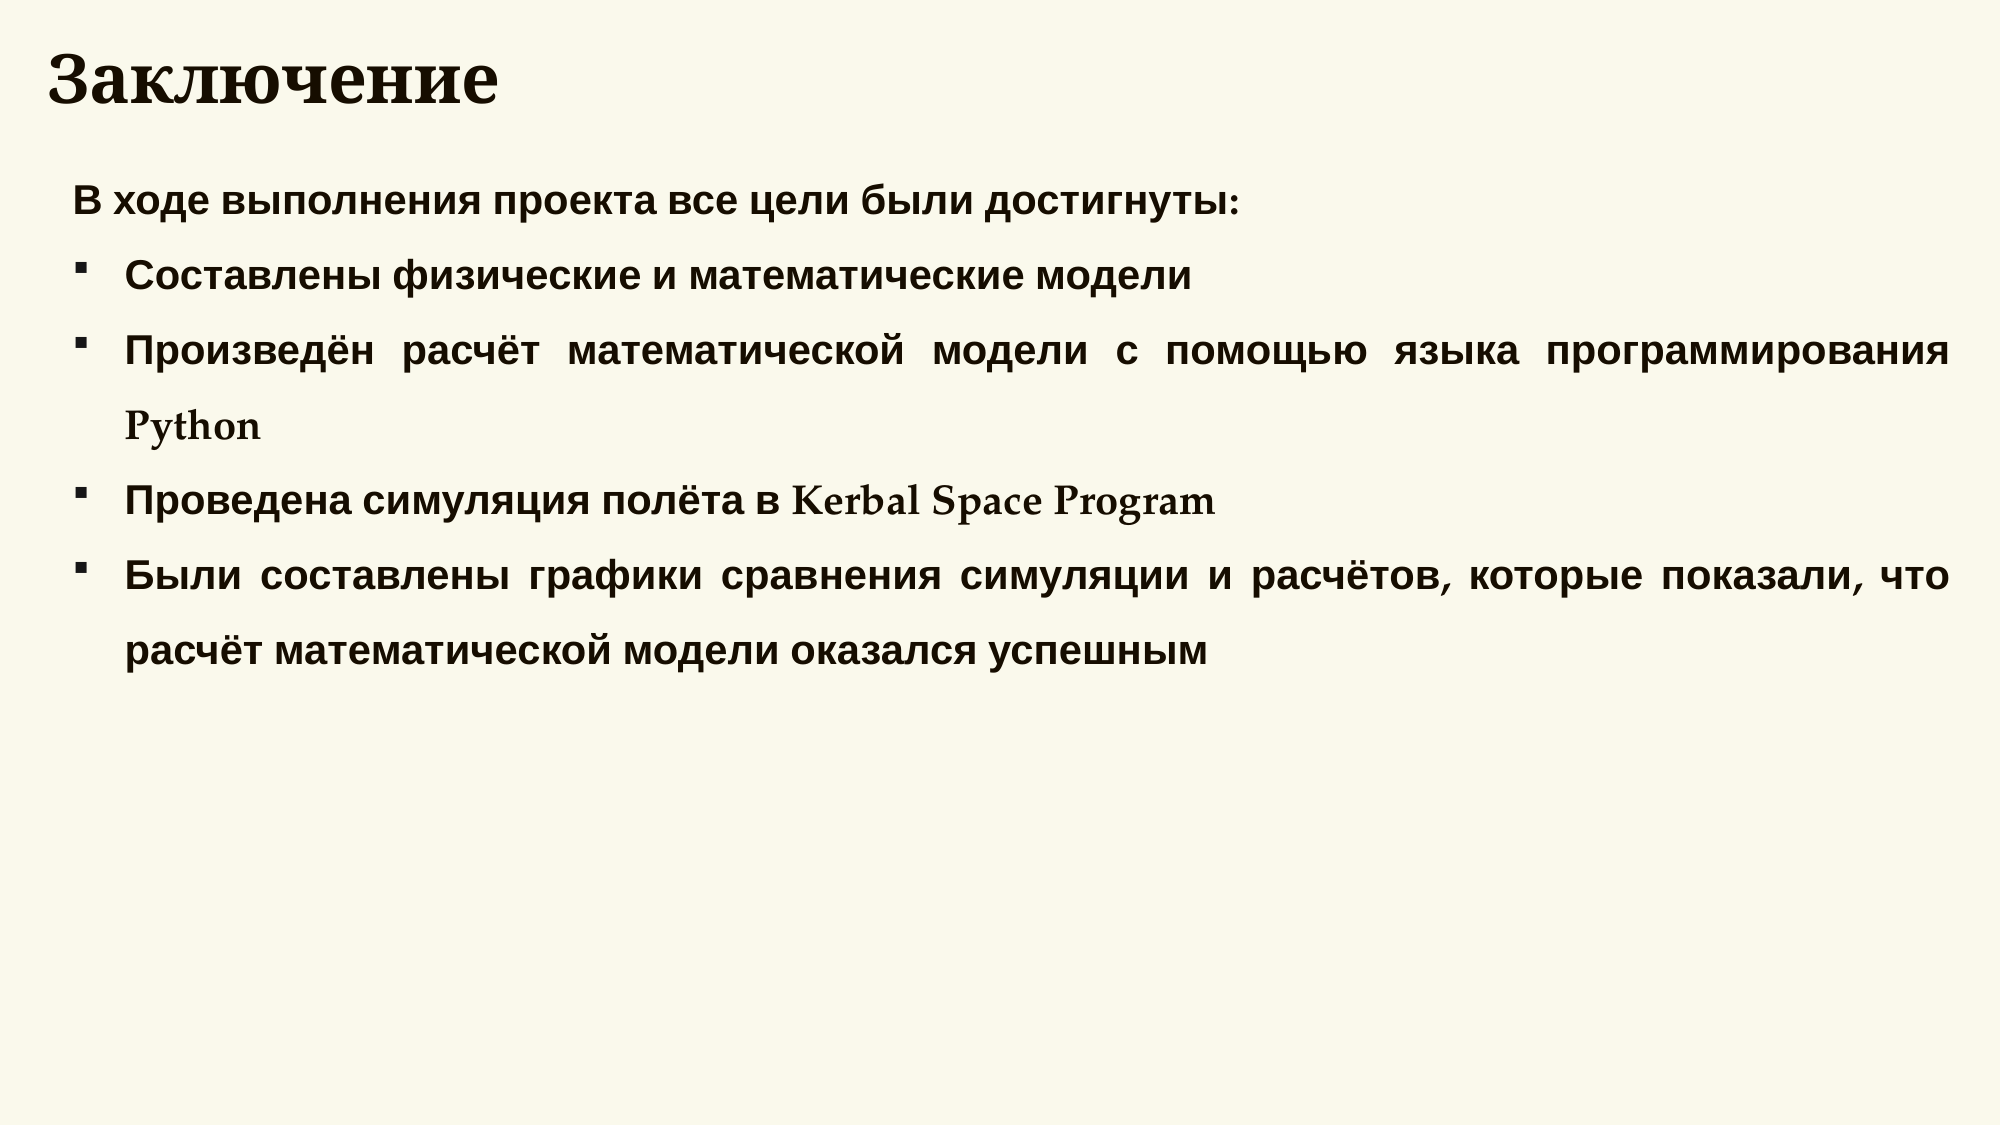

# Заключение
В ходе выполнения проекта все цели были достигнуты:
Составлены физические и математические модели
Произведён расчёт математической модели с помощью языка программирования Python
Проведена симуляция полёта в Kerbal Space Program
Были составлены графики сравнения симуляции и расчётов, которые показали, что расчёт математической модели оказался успешным